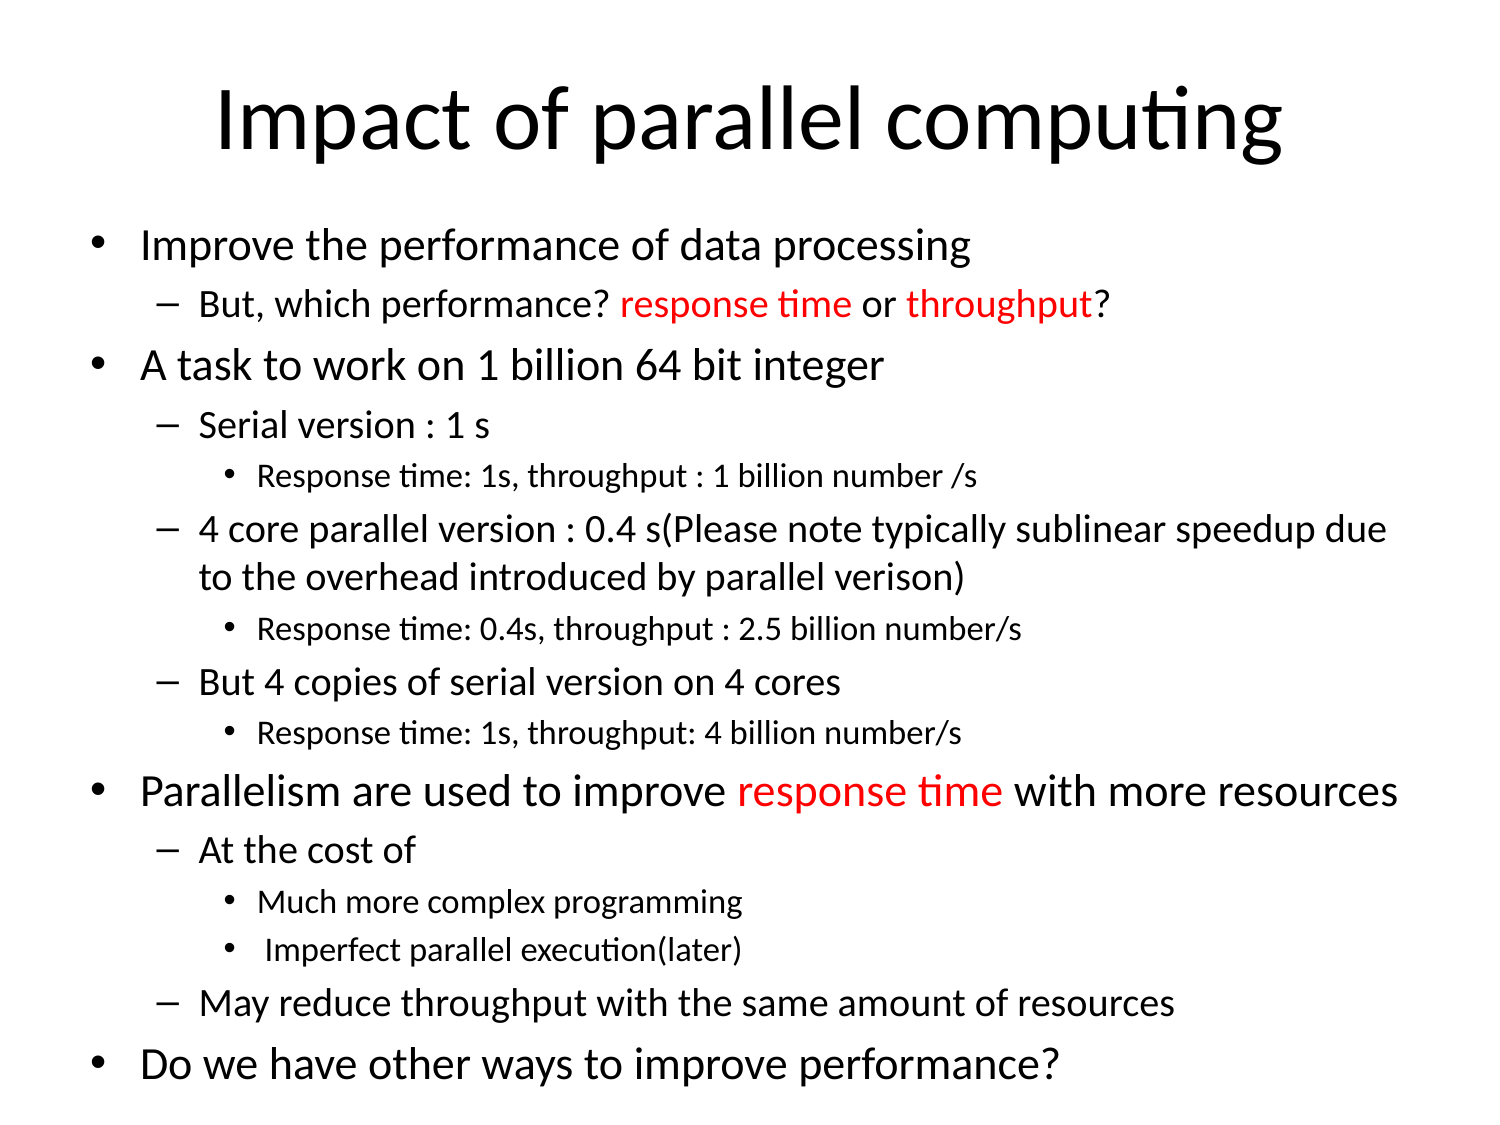

# Impact of parallel computing
Improve the performance of data processing
But, which performance? response time or throughput?
A task to work on 1 billion 64 bit integer
Serial version : 1 s
Response time: 1s, throughput : 1 billion number /s
4 core parallel version : 0.4 s(Please note typically sublinear speedup due to the overhead introduced by parallel verison)
Response time: 0.4s, throughput : 2.5 billion number/s
But 4 copies of serial version on 4 cores
Response time: 1s, throughput: 4 billion number/s
Parallelism are used to improve response time with more resources
At the cost of
Much more complex programming
 Imperfect parallel execution(later)
May reduce throughput with the same amount of resources
Do we have other ways to improve performance?